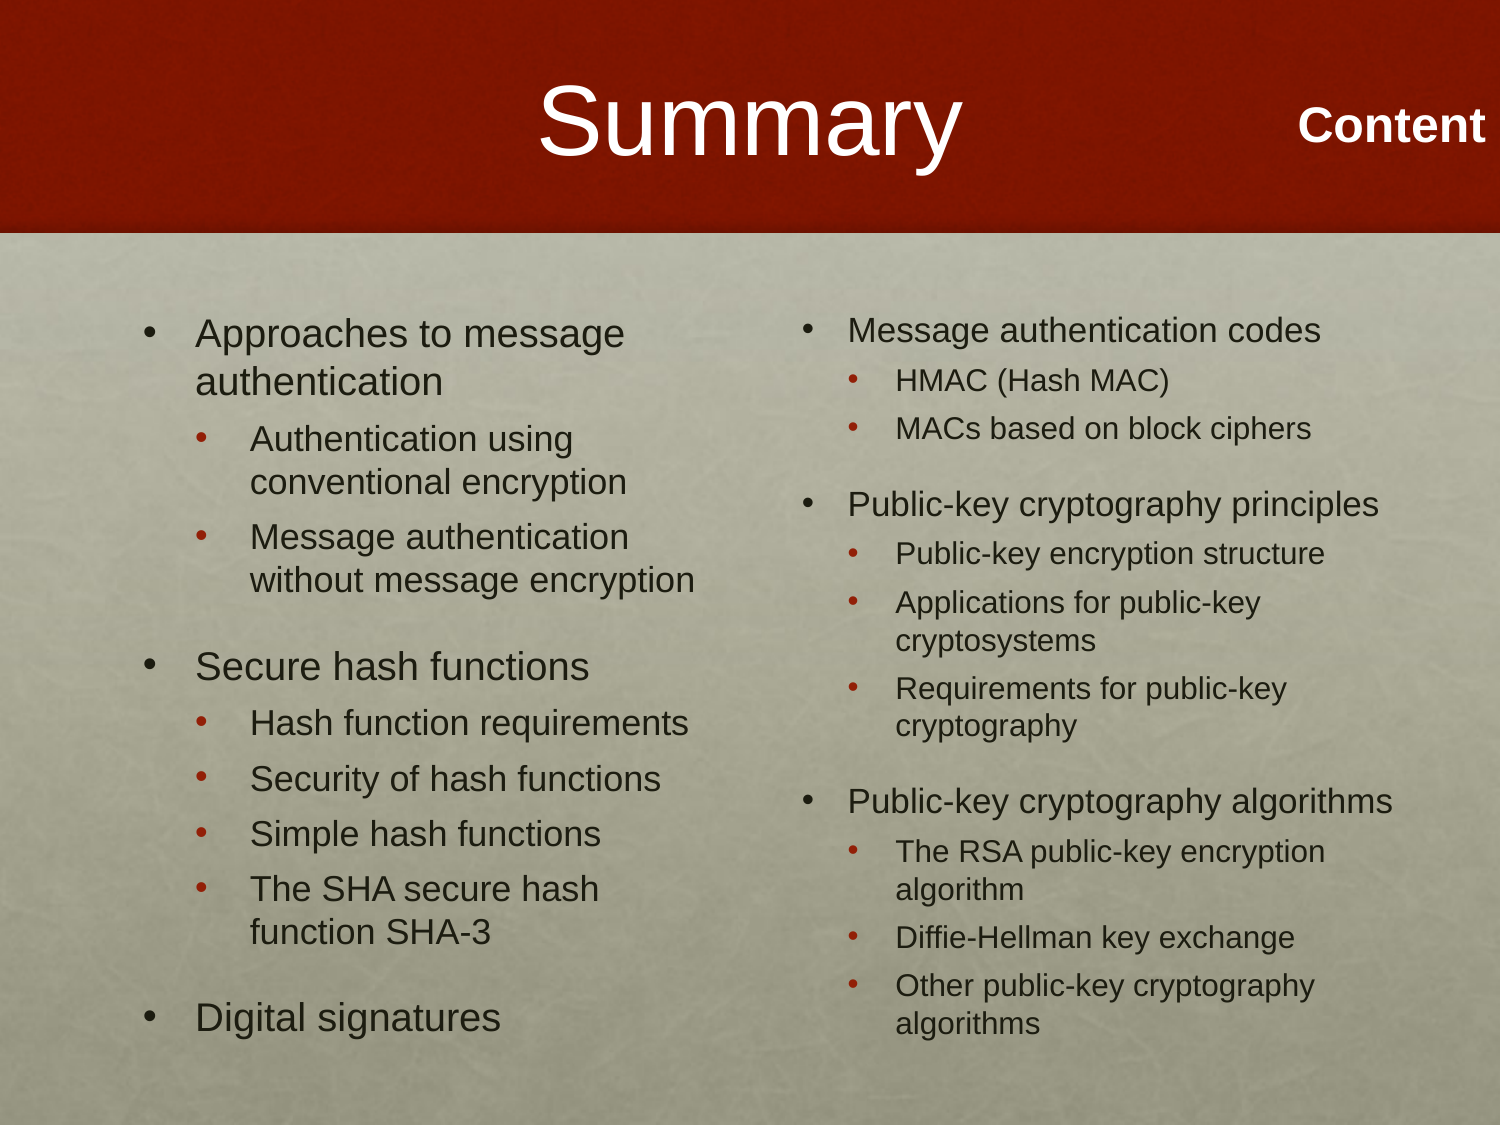

# Summary
Approaches to message authentication
Authentication using conventional encryption
Message authentication without message encryption
Secure hash functions
Hash function requirements
Security of hash functions
Simple hash functions
The SHA secure hash function SHA-3
Digital signatures
Message authentication codes
HMAC (Hash MAC)
MACs based on block ciphers
Public-key cryptography principles
Public-key encryption structure
Applications for public-key cryptosystems
Requirements for public-key cryptography
Public-key cryptography algorithms
The RSA public-key encryption algorithm
Diffie-Hellman key exchange
Other public-key cryptography algorithms